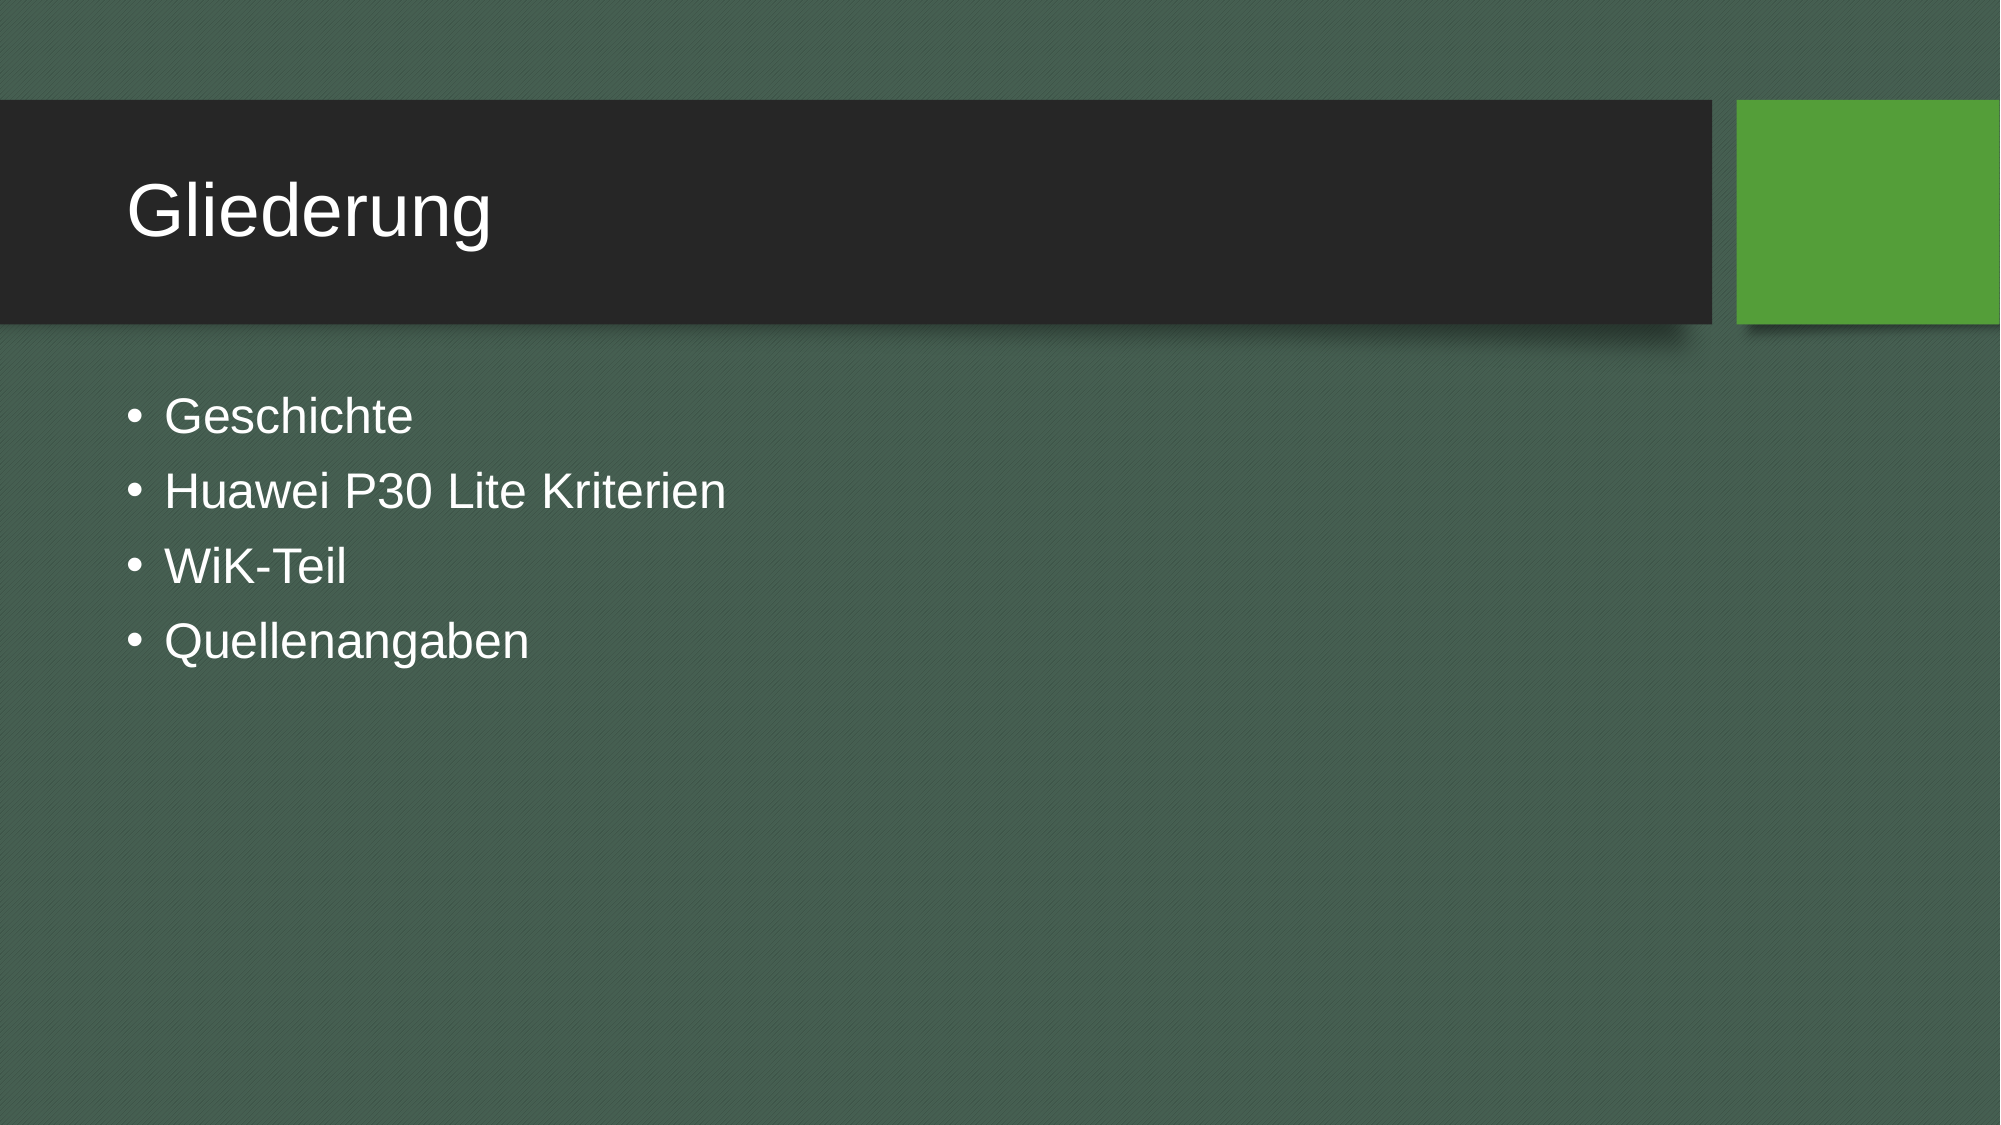

# Gliederung
Geschichte
Huawei P30 Lite Kriterien
WiK-Teil
Quellenangaben